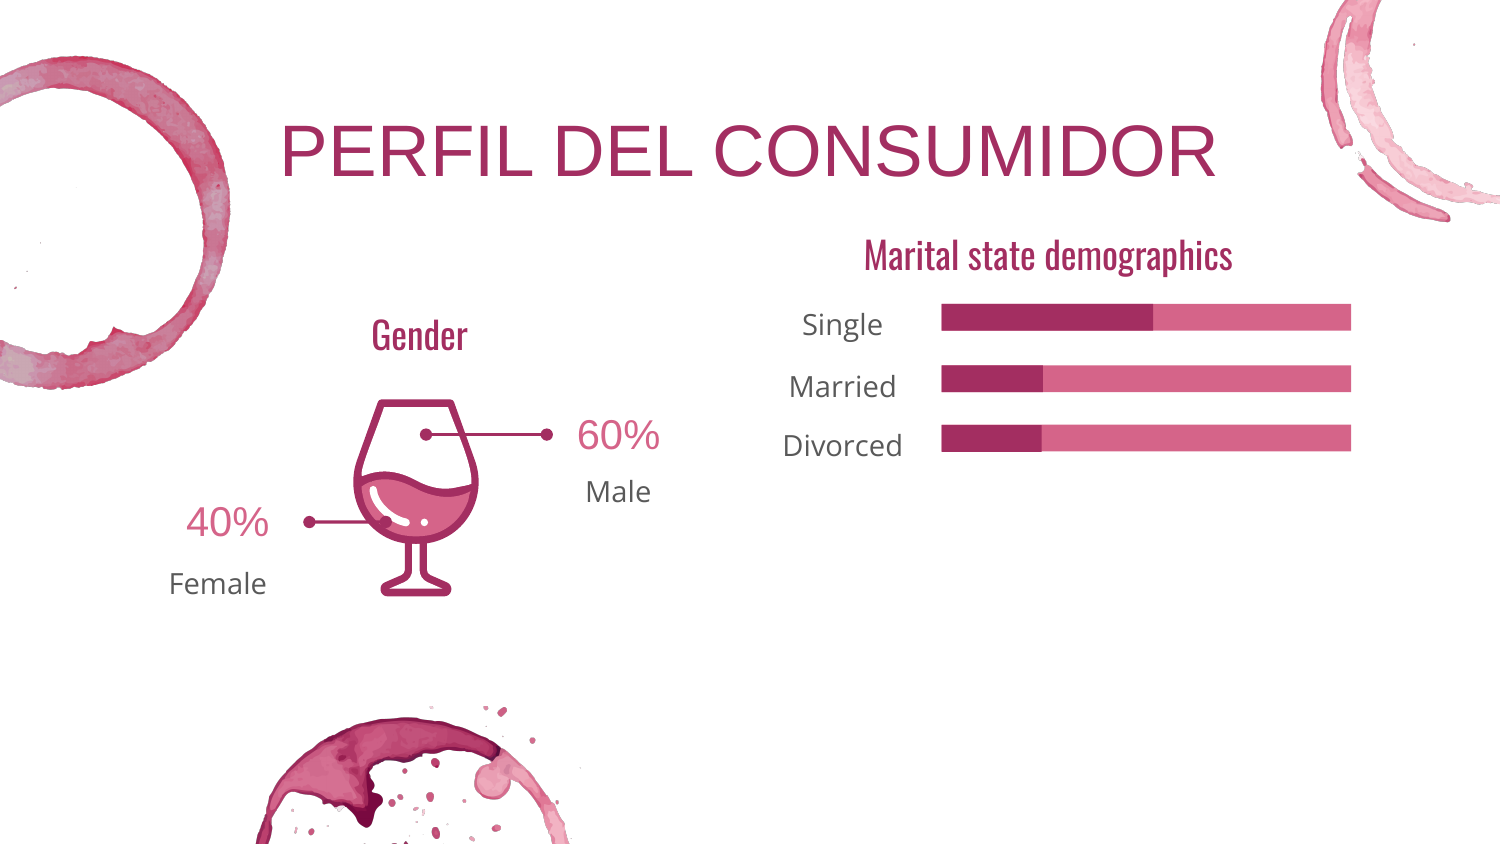

# PERFIL DEL CONSUMIDOR
Marital state demographics
Single
Gender

Married

60%

Divorced

Male
40%
Female